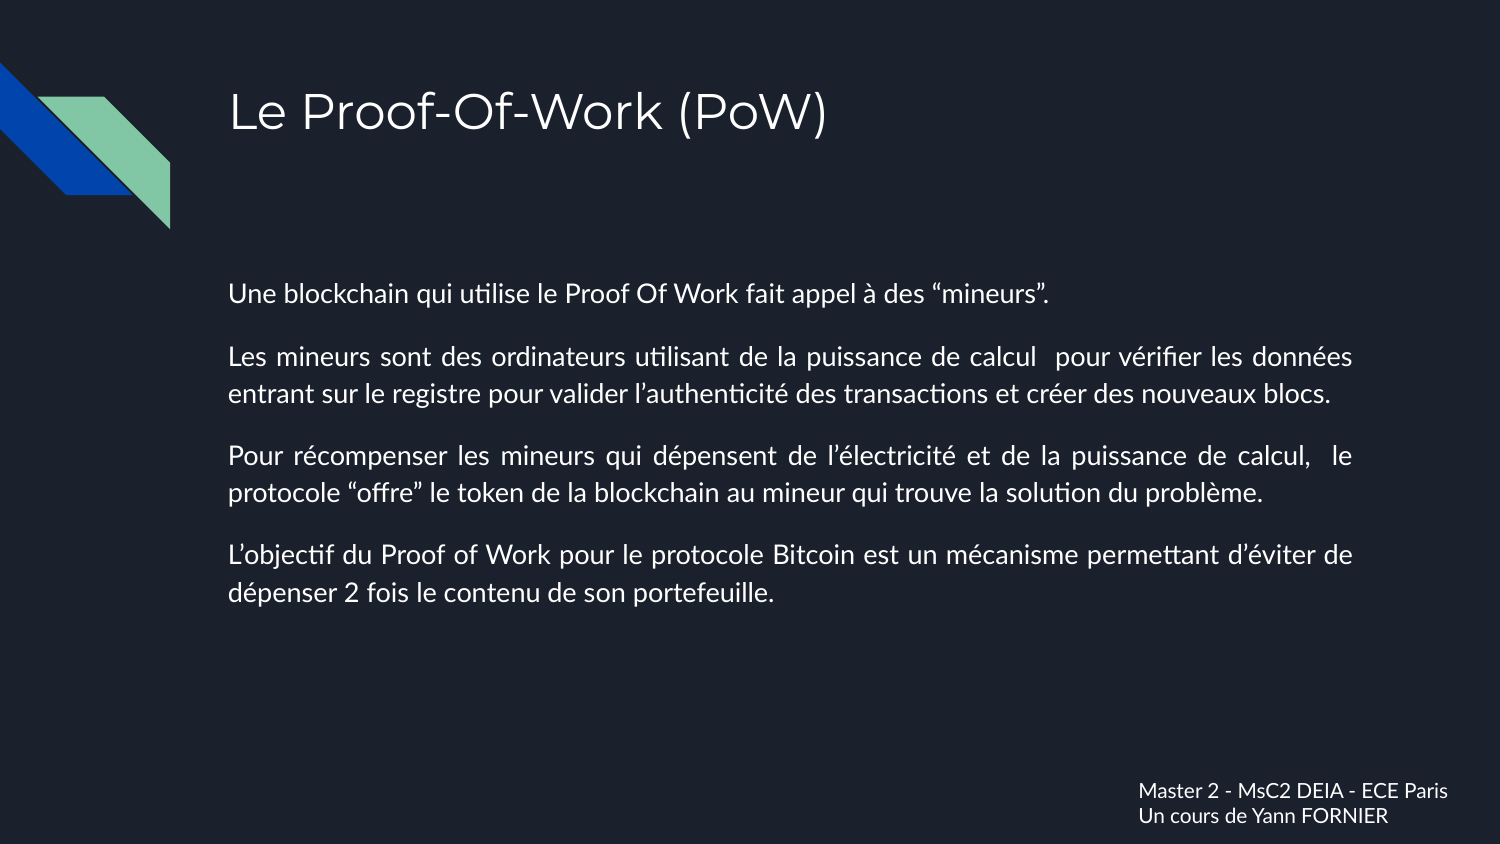

# Le Proof-Of-Work (PoW)
Une blockchain qui utilise le Proof Of Work fait appel à des “mineurs”.
Les mineurs sont des ordinateurs utilisant de la puissance de calcul  pour vérifier les données entrant sur le registre pour valider l’authenticité des transactions et créer des nouveaux blocs.
Pour récompenser les mineurs qui dépensent de l’électricité et de la puissance de calcul,  le protocole “offre” le token de la blockchain au mineur qui trouve la solution du problème.
L’objectif du Proof of Work pour le protocole Bitcoin est un mécanisme permettant d’éviter de dépenser 2 fois le contenu de son portefeuille.

Master 2 - MsC2 DEIA - ECE Paris
Un cours de Yann FORNIER